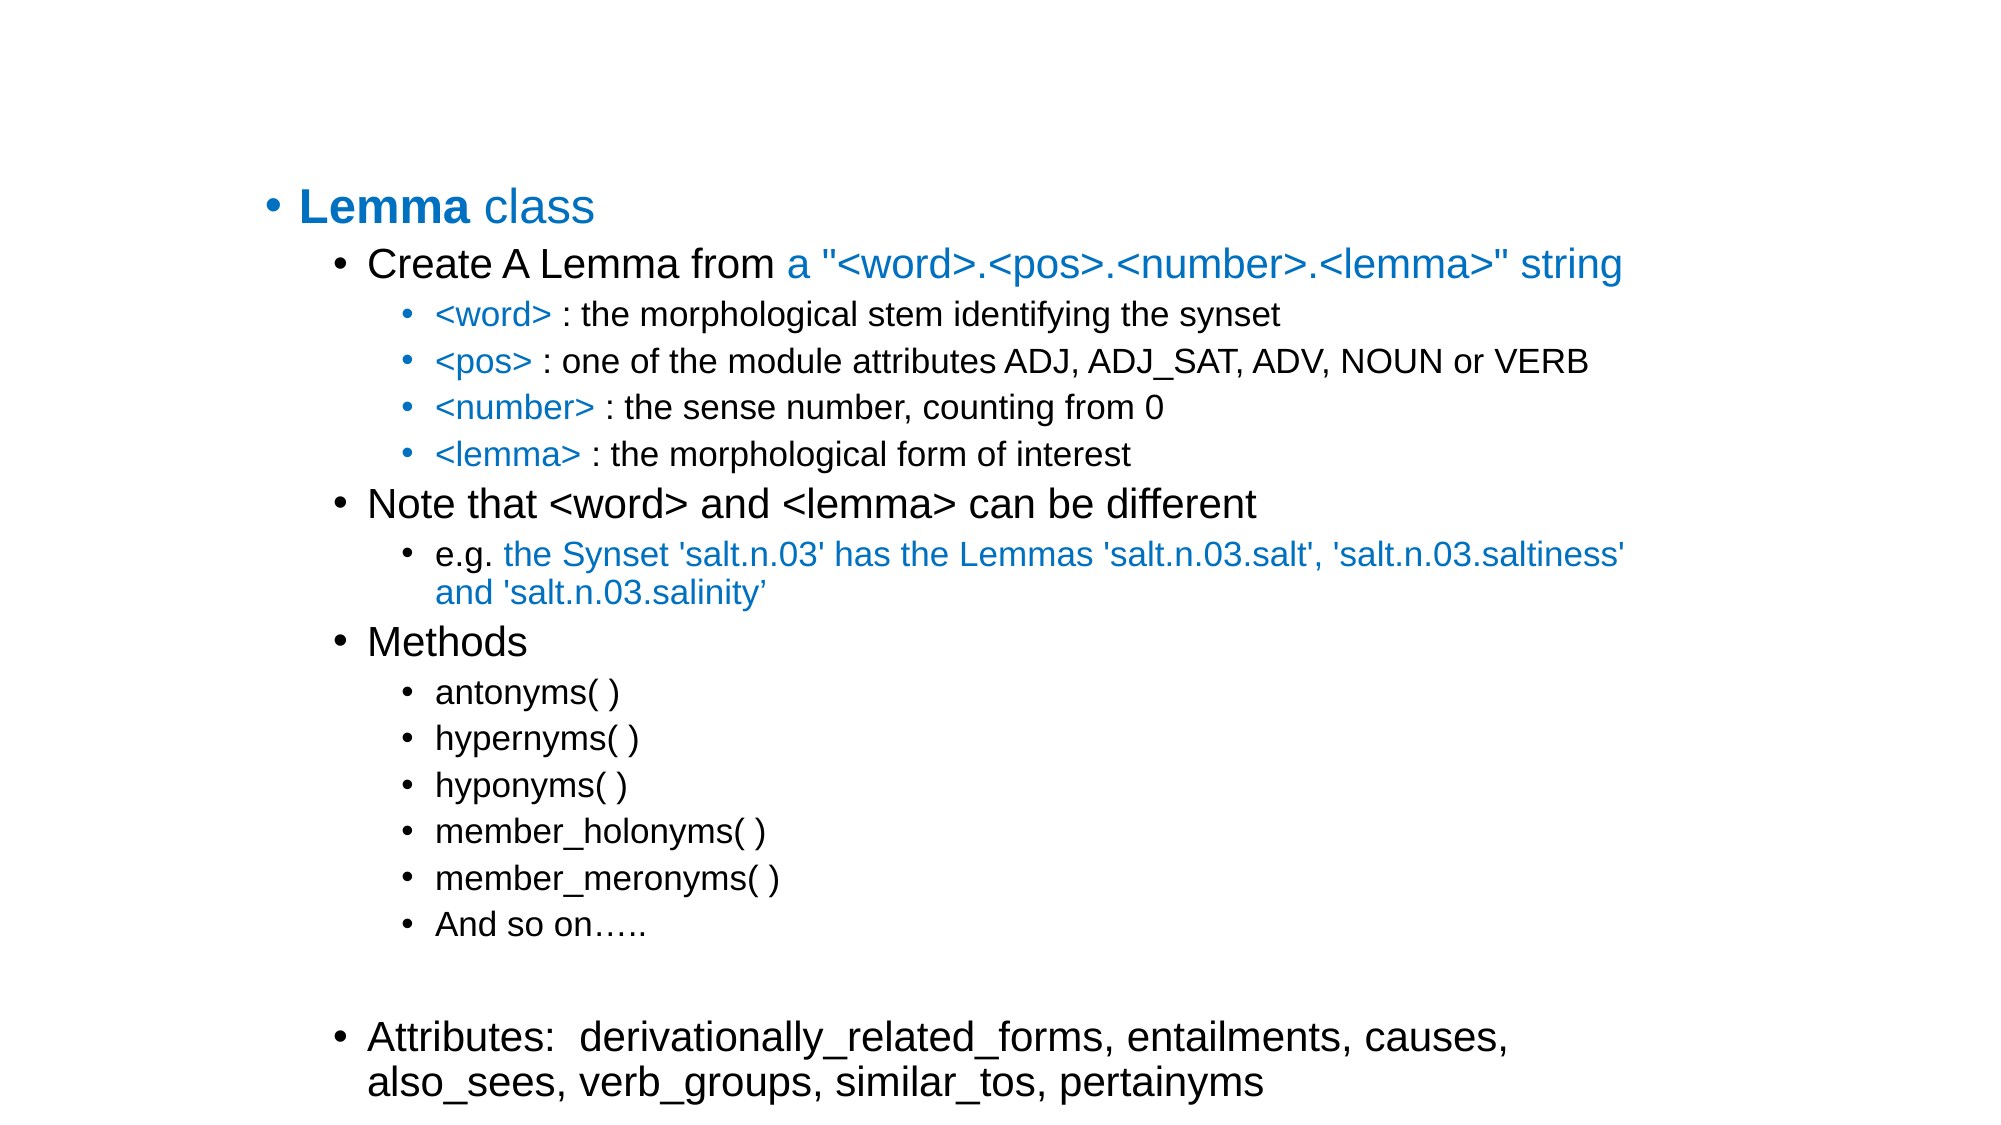

#
Lemma class
Create A Lemma from a "<word>.<pos>.<number>.<lemma>" string
<word> : the morphological stem identifying the synset
<pos> : one of the module attributes ADJ, ADJ_SAT, ADV, NOUN or VERB
<number> : the sense number, counting from 0
<lemma> : the morphological form of interest
Note that <word> and <lemma> can be different
e.g. the Synset 'salt.n.03' has the Lemmas 'salt.n.03.salt', 'salt.n.03.saltiness' and 'salt.n.03.salinity’
Methods
antonyms( )
hypernyms( )
hyponyms( )
member_holonyms( )
member_meronyms( )
And so on…..

Attributes:  derivationally_related_forms, entailments, causes, also_sees, verb_groups, similar_tos, pertainyms